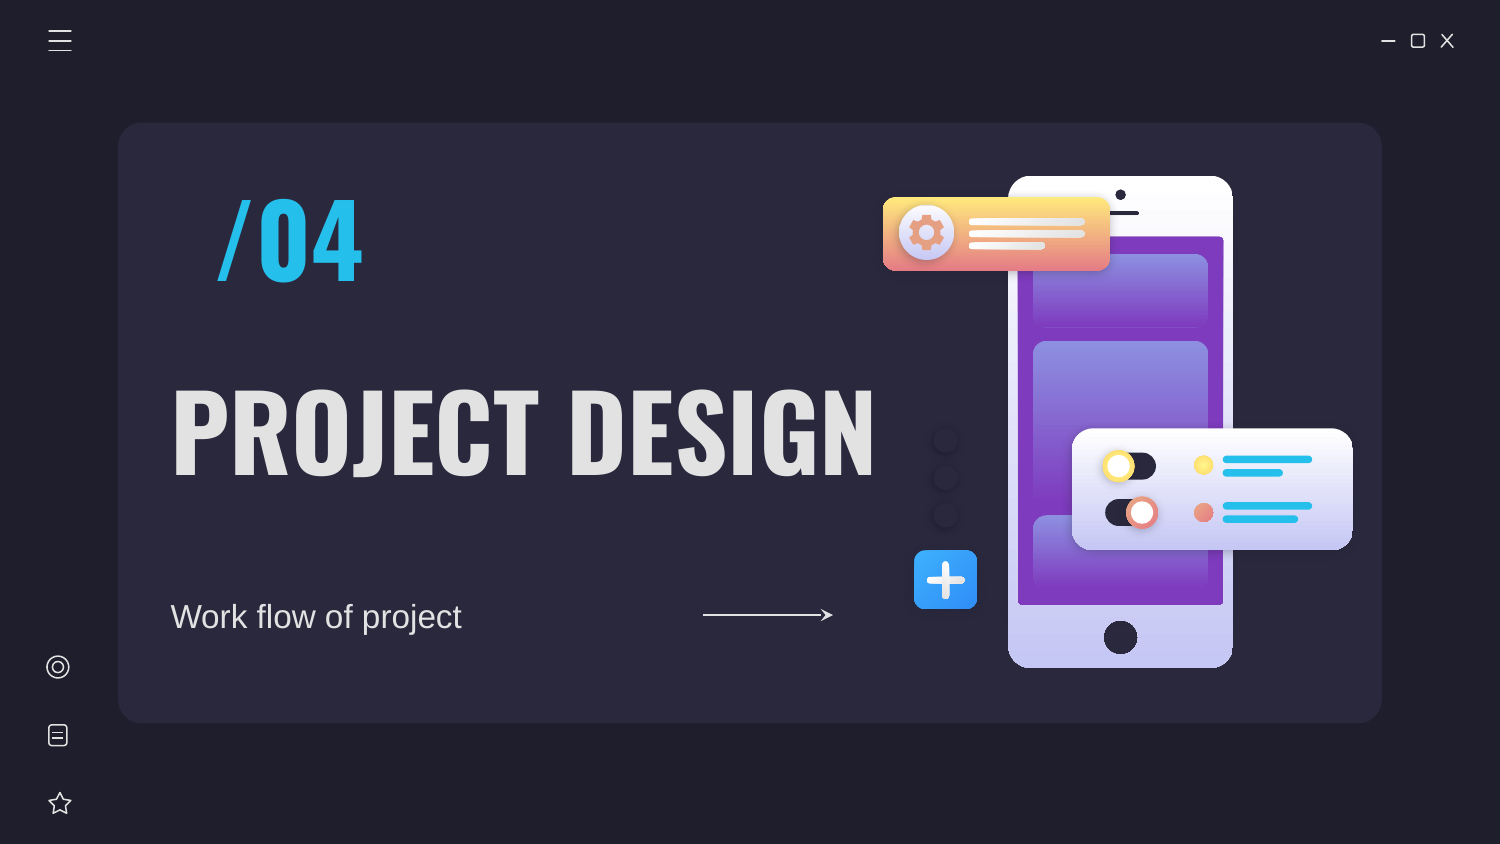

/04

# PROJECT DESIGN
Work flow of project